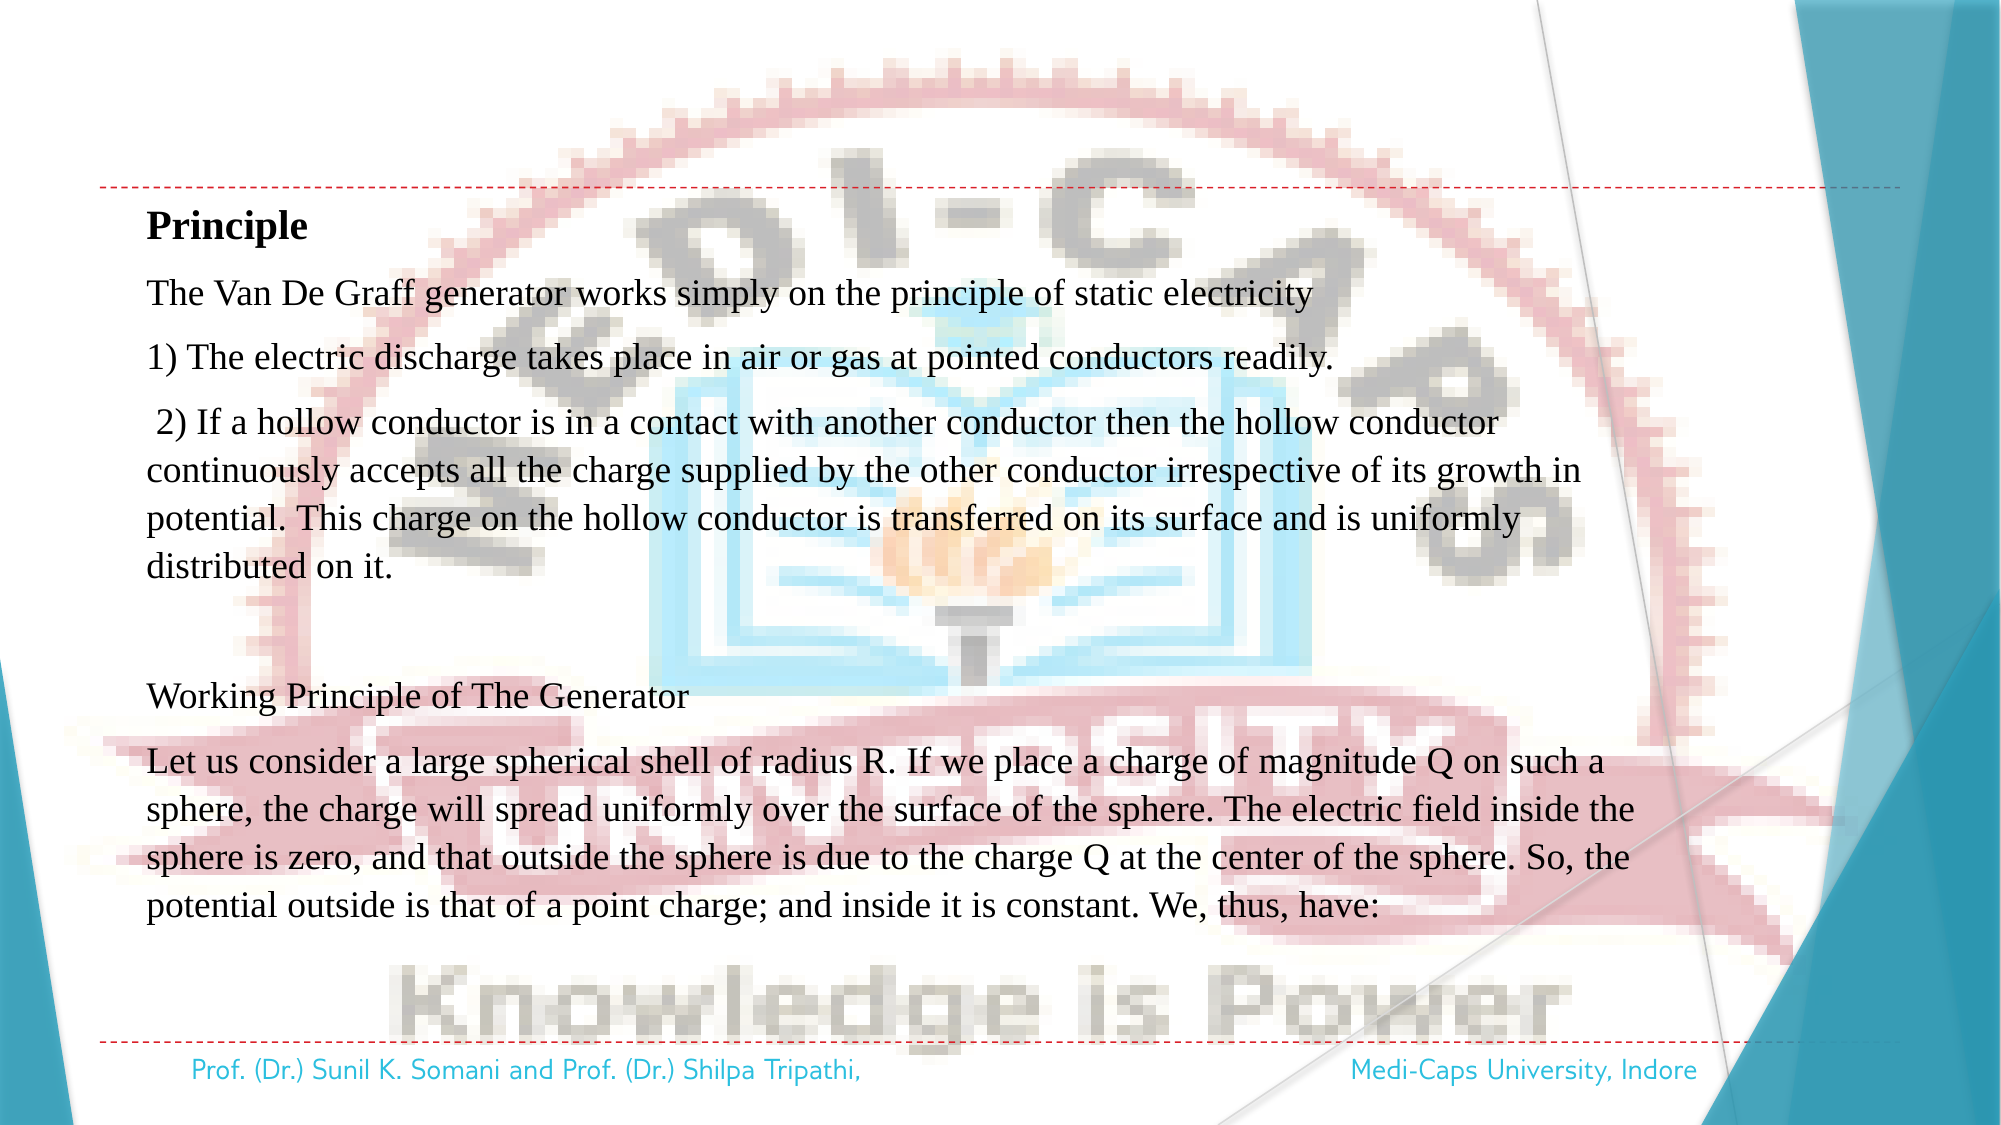

Principle
The Van De Graff generator works simply on the principle of static electricity
1) The electric discharge takes place in air or gas at pointed conductors readily.
 2) If a hollow conductor is in a contact with another conductor then the hollow conductor continuously accepts all the charge supplied by the other conductor irrespective of its growth in potential. This charge on the hollow conductor is transferred on its surface and is uniformly distributed on it.

Working Principle of The Generator
Let us consider a large spherical shell of radius R. If we place a charge of magnitude Q on such a sphere, the charge will spread uniformly over the surface of the sphere. The electric field inside the sphere is zero, and that outside the sphere is due to the charge Q at the center of the sphere. So, the potential outside is that of a point charge; and inside it is constant. We, thus, have:
Prof. (Dr.) Sunil K. Somani and Prof. (Dr.) Shilpa Tripathi,                                                        Medi-Caps University, Indore